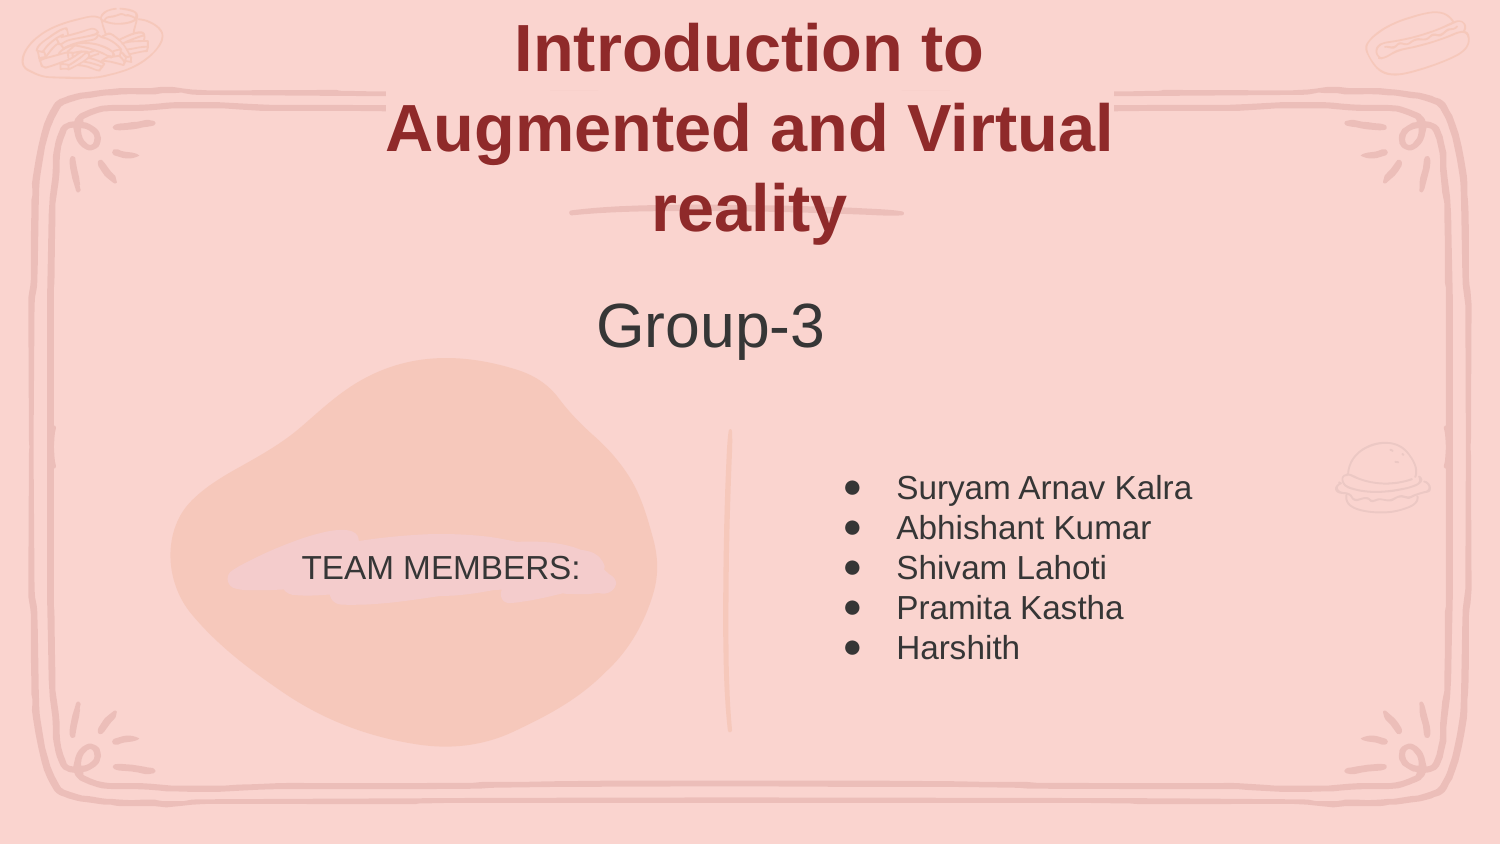

# Introduction to Augmented and Virtual reality

Group-3

Suryam Arnav Kalra
Abhishant Kumar
Shivam Lahoti
Pramita Kastha
Harshith

TEAM MEMBERS: